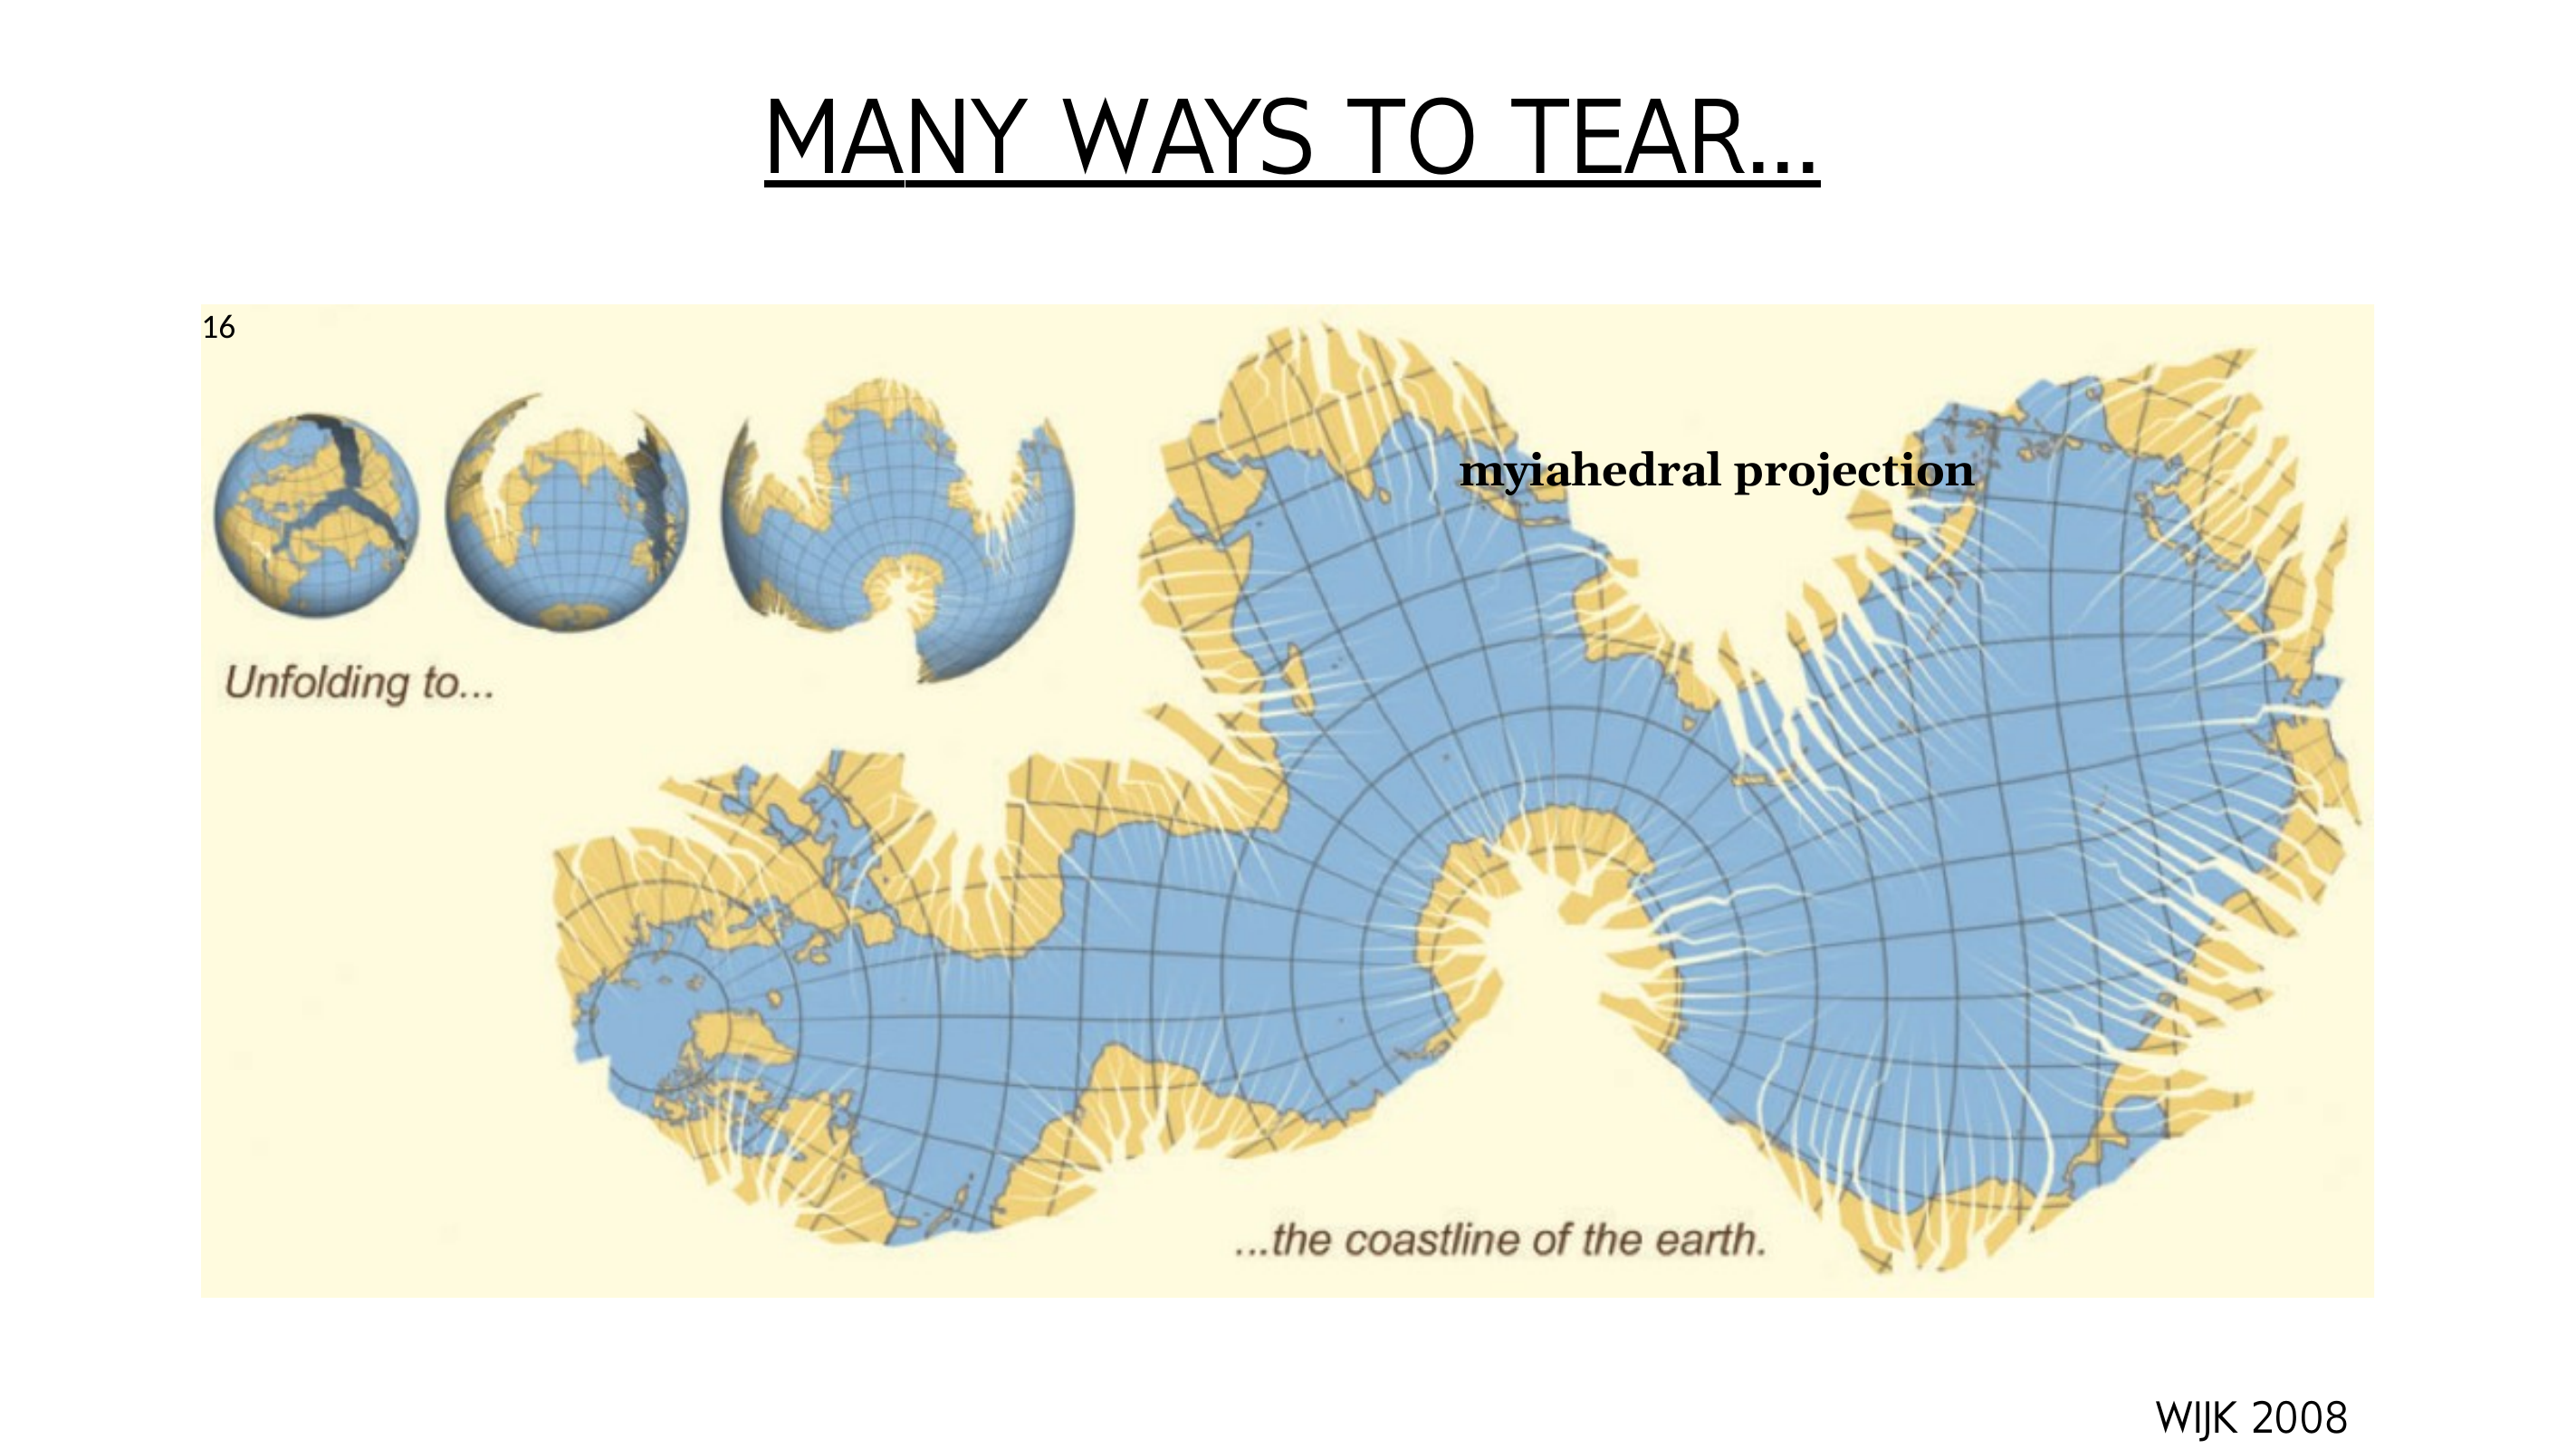

many ways to tear...
16

myiahedral projection
Wijk 2008
90